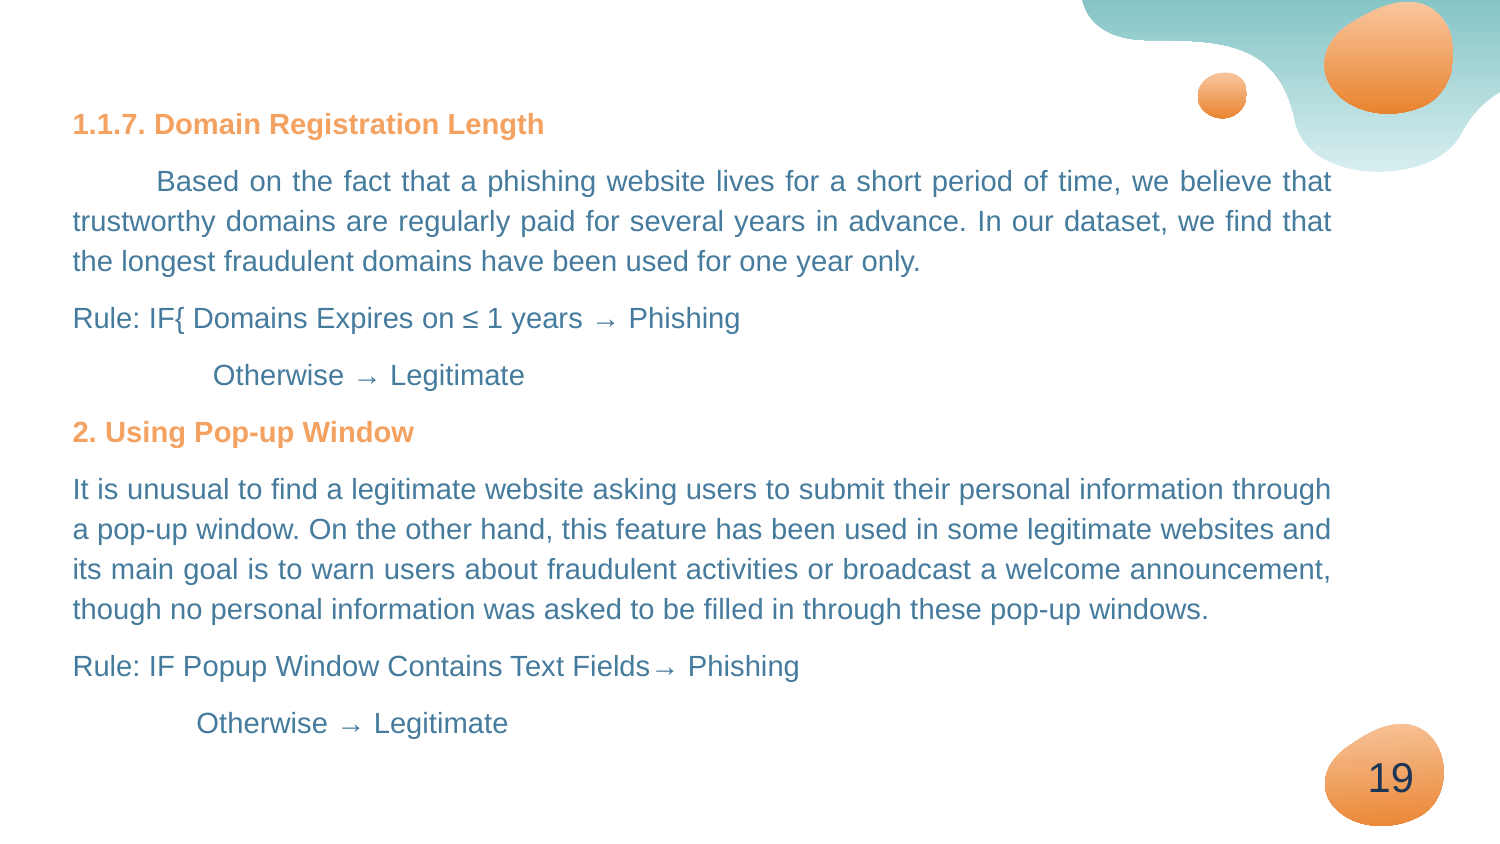

1.1.7. Domain Registration Length
        Based on the fact that a phishing website lives for a short period of time, we believe that trustworthy domains are regularly paid for several years in advance. In our dataset, we find that the longest fraudulent domains have been used for one year only.
Rule: IF{ Domains Expires on ≤ 1 years → Phishing
                 Otherwise → Legitimate
2. Using Pop-up Window
It is unusual to find a legitimate website asking users to submit their personal information through a pop-up window. On the other hand, this feature has been used in some legitimate websites and its main goal is to warn users about fraudulent activities or broadcast a welcome announcement, though no personal information was asked to be filled in through these pop-up windows.
Rule: IF Popup Window Contains Text Fields→ Phishing
               Otherwise → Legitimate

19